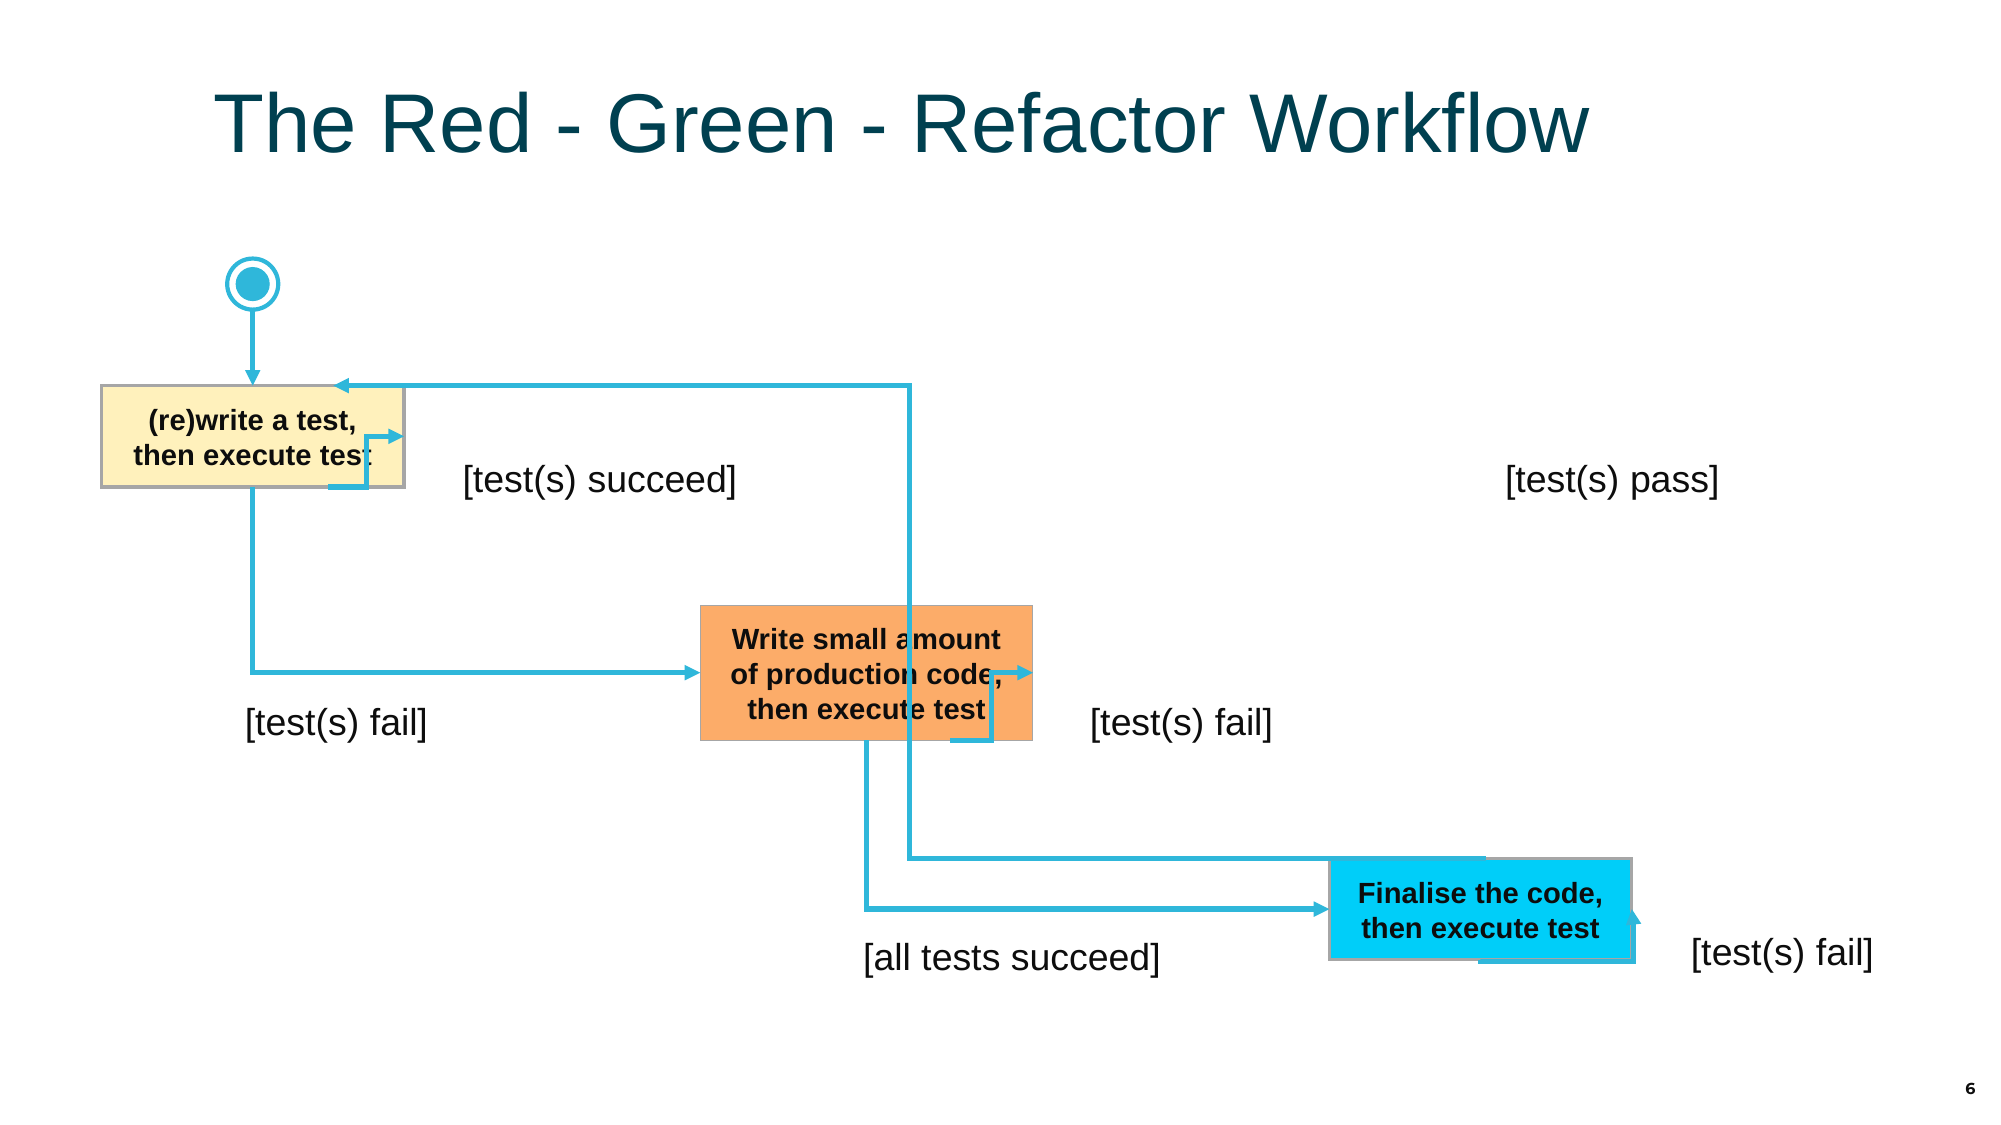

The Red - Green - Refactor Workflow

(re)write a test, then execute test
[test(s) succeed]
[test(s) pass]
Write small amount of production code, then execute test
[test(s) fail]
[test(s) fail]
Finalise the code, then execute test
[test(s) fail]
[all tests succeed]
6